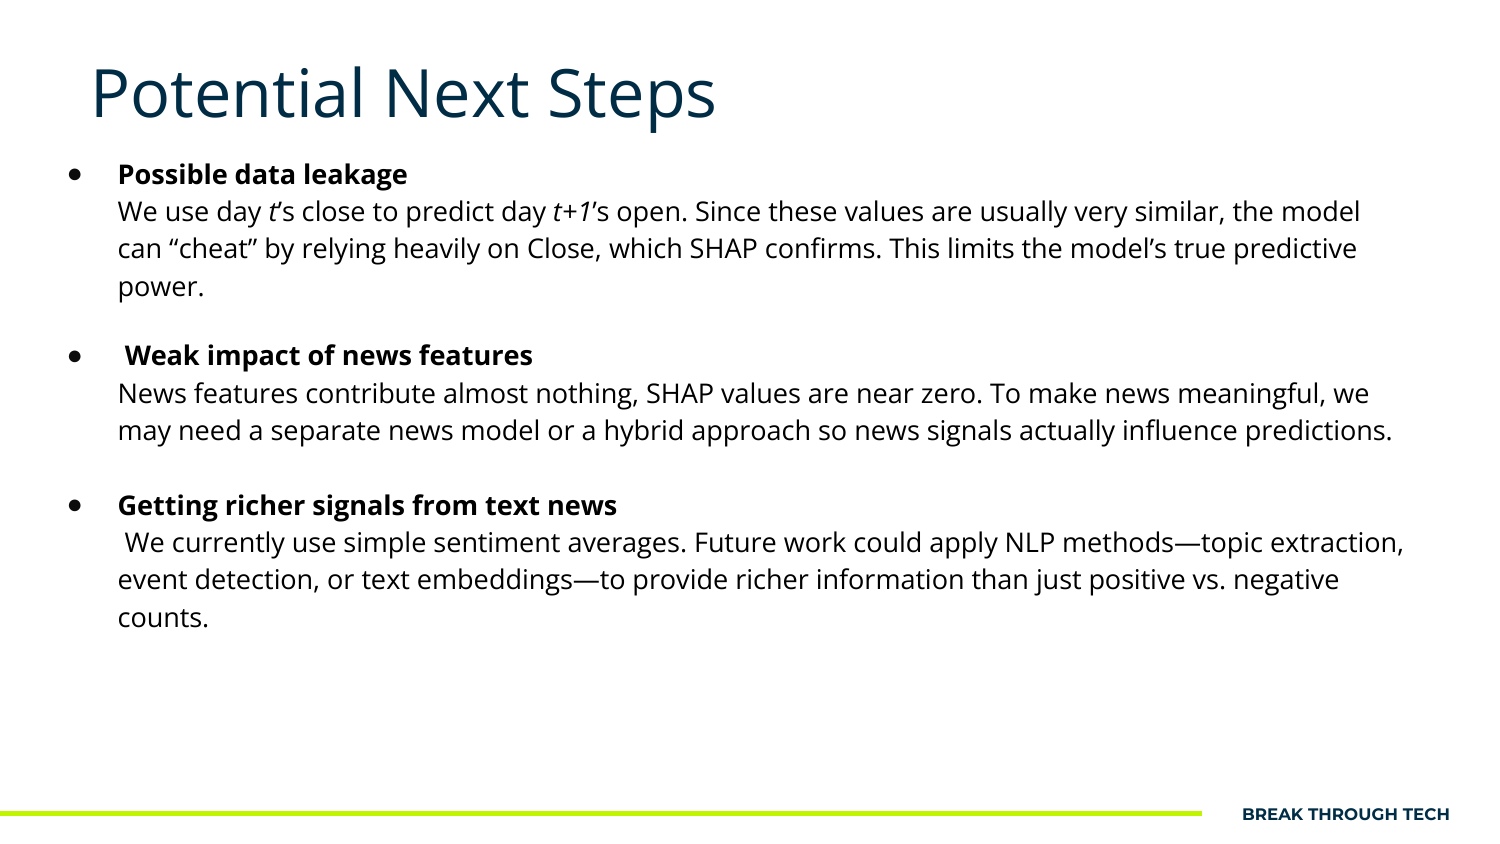

Potential Next Steps
Possible data leakage
We use day t’s close to predict day t+1’s open. Since these values are usually very similar, the model can “cheat” by relying heavily on Close, which SHAP confirms. This limits the model’s true predictive power.
 Weak impact of news features
News features contribute almost nothing, SHAP values are near zero. To make news meaningful, we may need a separate news model or a hybrid approach so news signals actually influence predictions.
Getting richer signals from text news
 We currently use simple sentiment averages. Future work could apply NLP methods—topic extraction, event detection, or text embeddings—to provide richer information than just positive vs. negative counts.